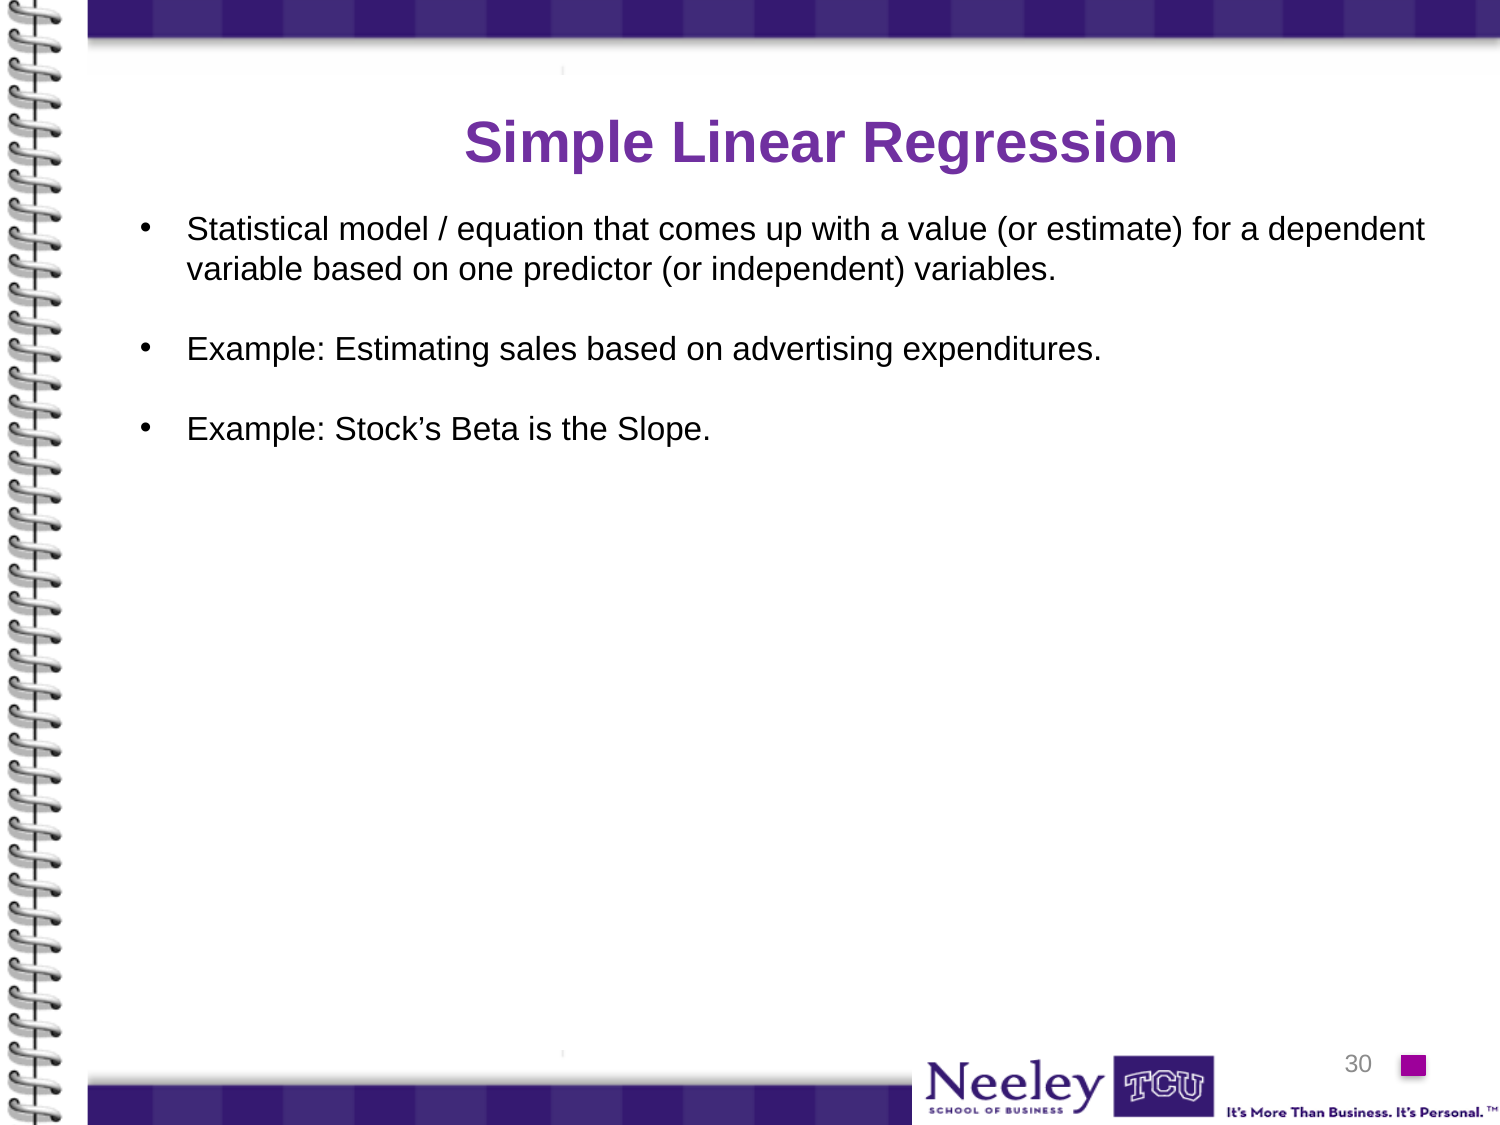

# Simple Linear Regression
Statistical model / equation that comes up with a value (or estimate) for a dependent variable based on one predictor (or independent) variables.

Example: Estimating sales based on advertising expenditures.

Example: Stock’s Beta is the Slope.